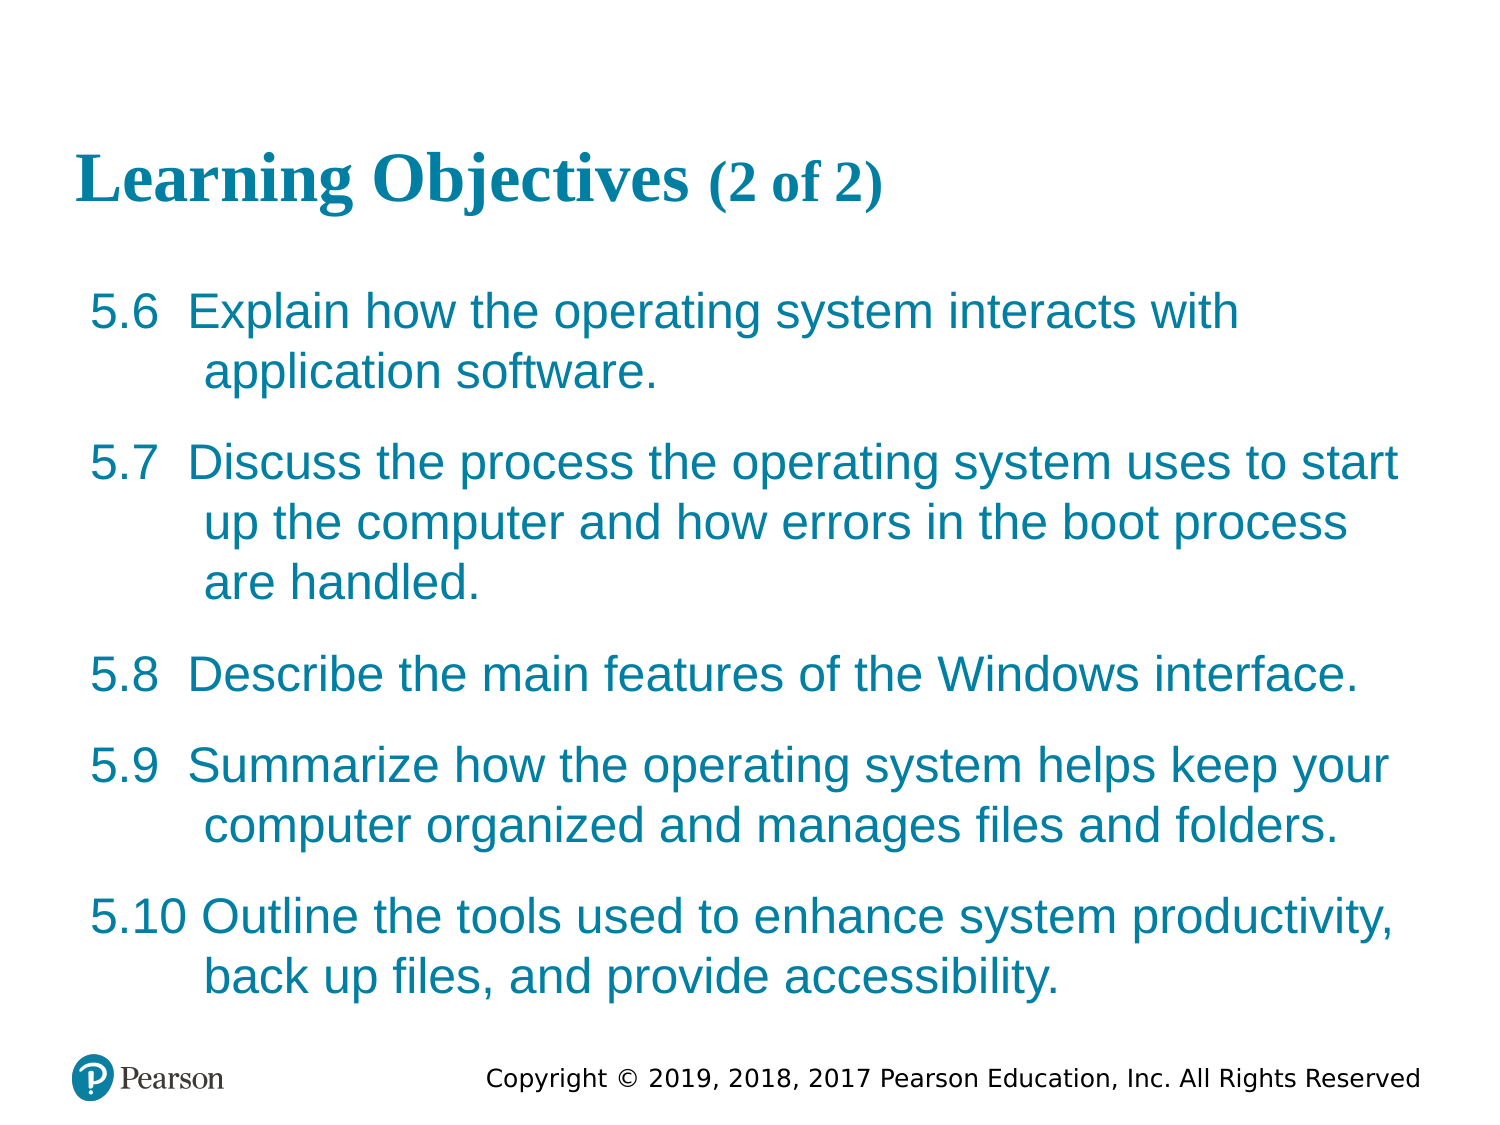

# Learning Objectives (2 of 2)
5.6  Explain how the operating system interacts with application software.
5.7  Discuss the process the operating system uses to start up the computer and how errors in the boot process are handled.
5.8  Describe the main features of the Windows interface.
5.9  Summarize how the operating system helps keep your computer organized and manages files and folders.
5.10 Outline the tools used to enhance system productivity, back up files, and provide accessibility.